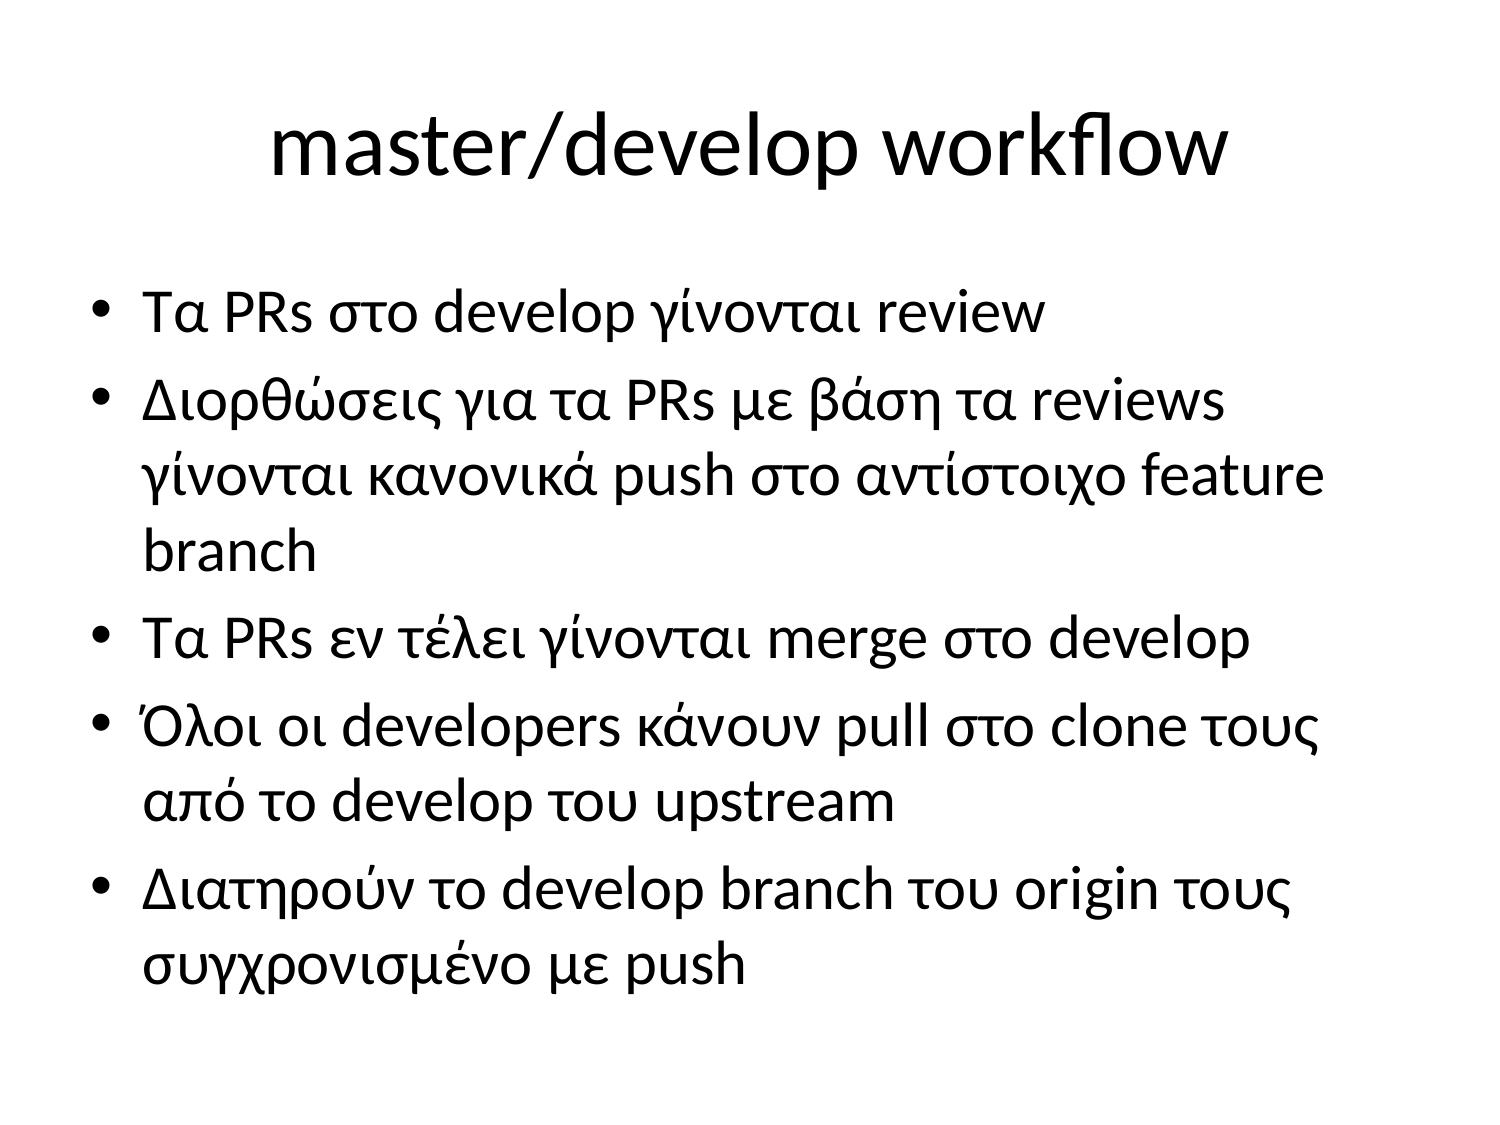

# master/develop workflow
Τα PRs στο develop γίνονται review
Διορθώσεις για τα PRs με βάση τα reviews γίνονται κανονικά push στο αντίστοιχο feature branch
Τα PRs εν τέλει γίνονται merge στο develop
Όλοι οι developers κάνουν pull στο clone τους από το develop του upstream
Διατηρούν το develop branch του origin τους συγχρονισμένο με push